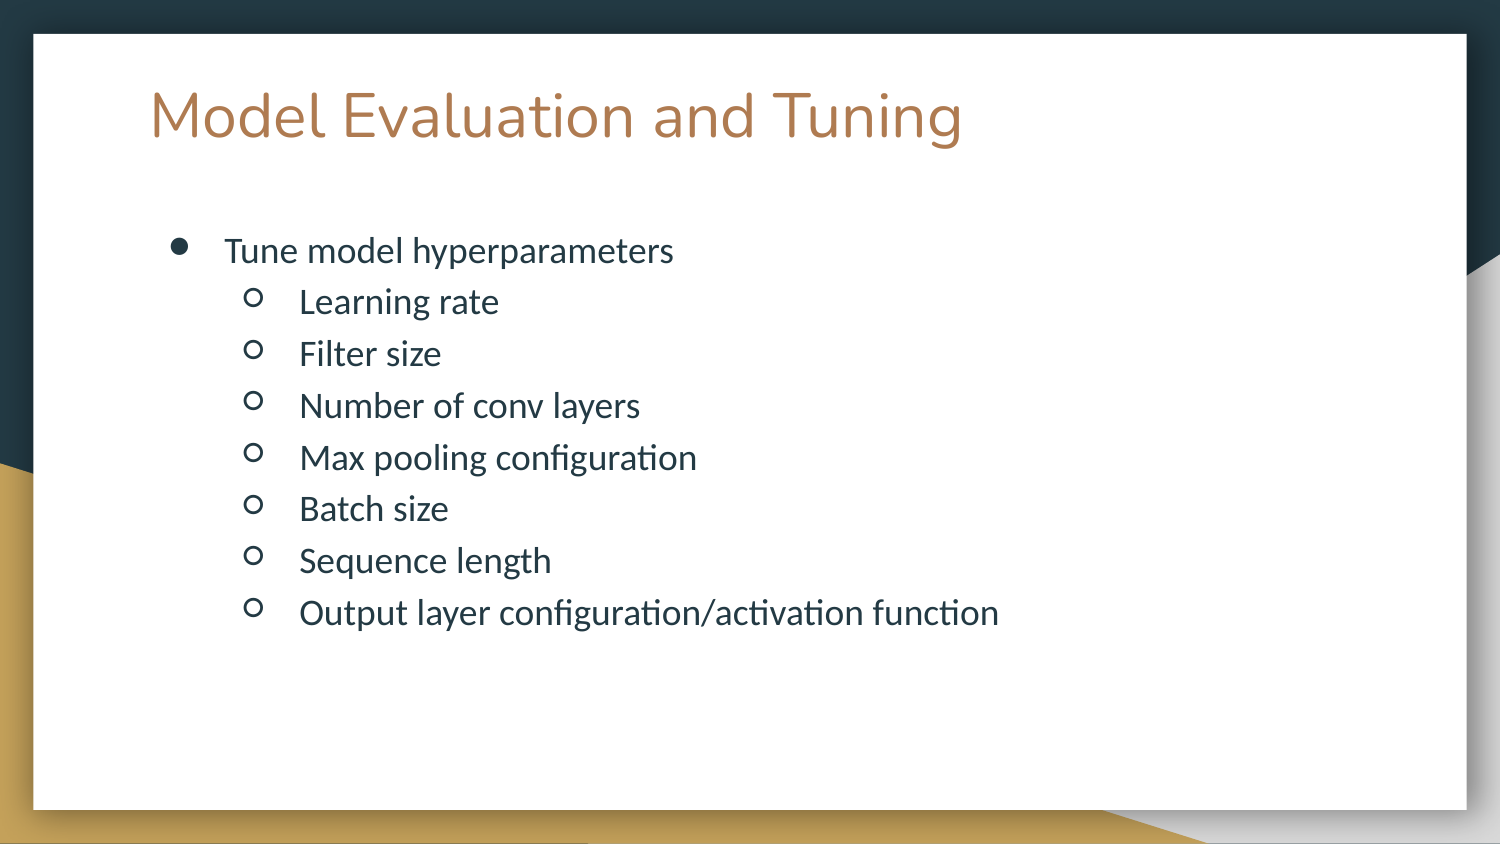

# Model Evaluation and Tuning
Tune model hyperparameters
Learning rate
Filter size
Number of conv layers
Max pooling configuration
Batch size
Sequence length
Output layer configuration/activation function